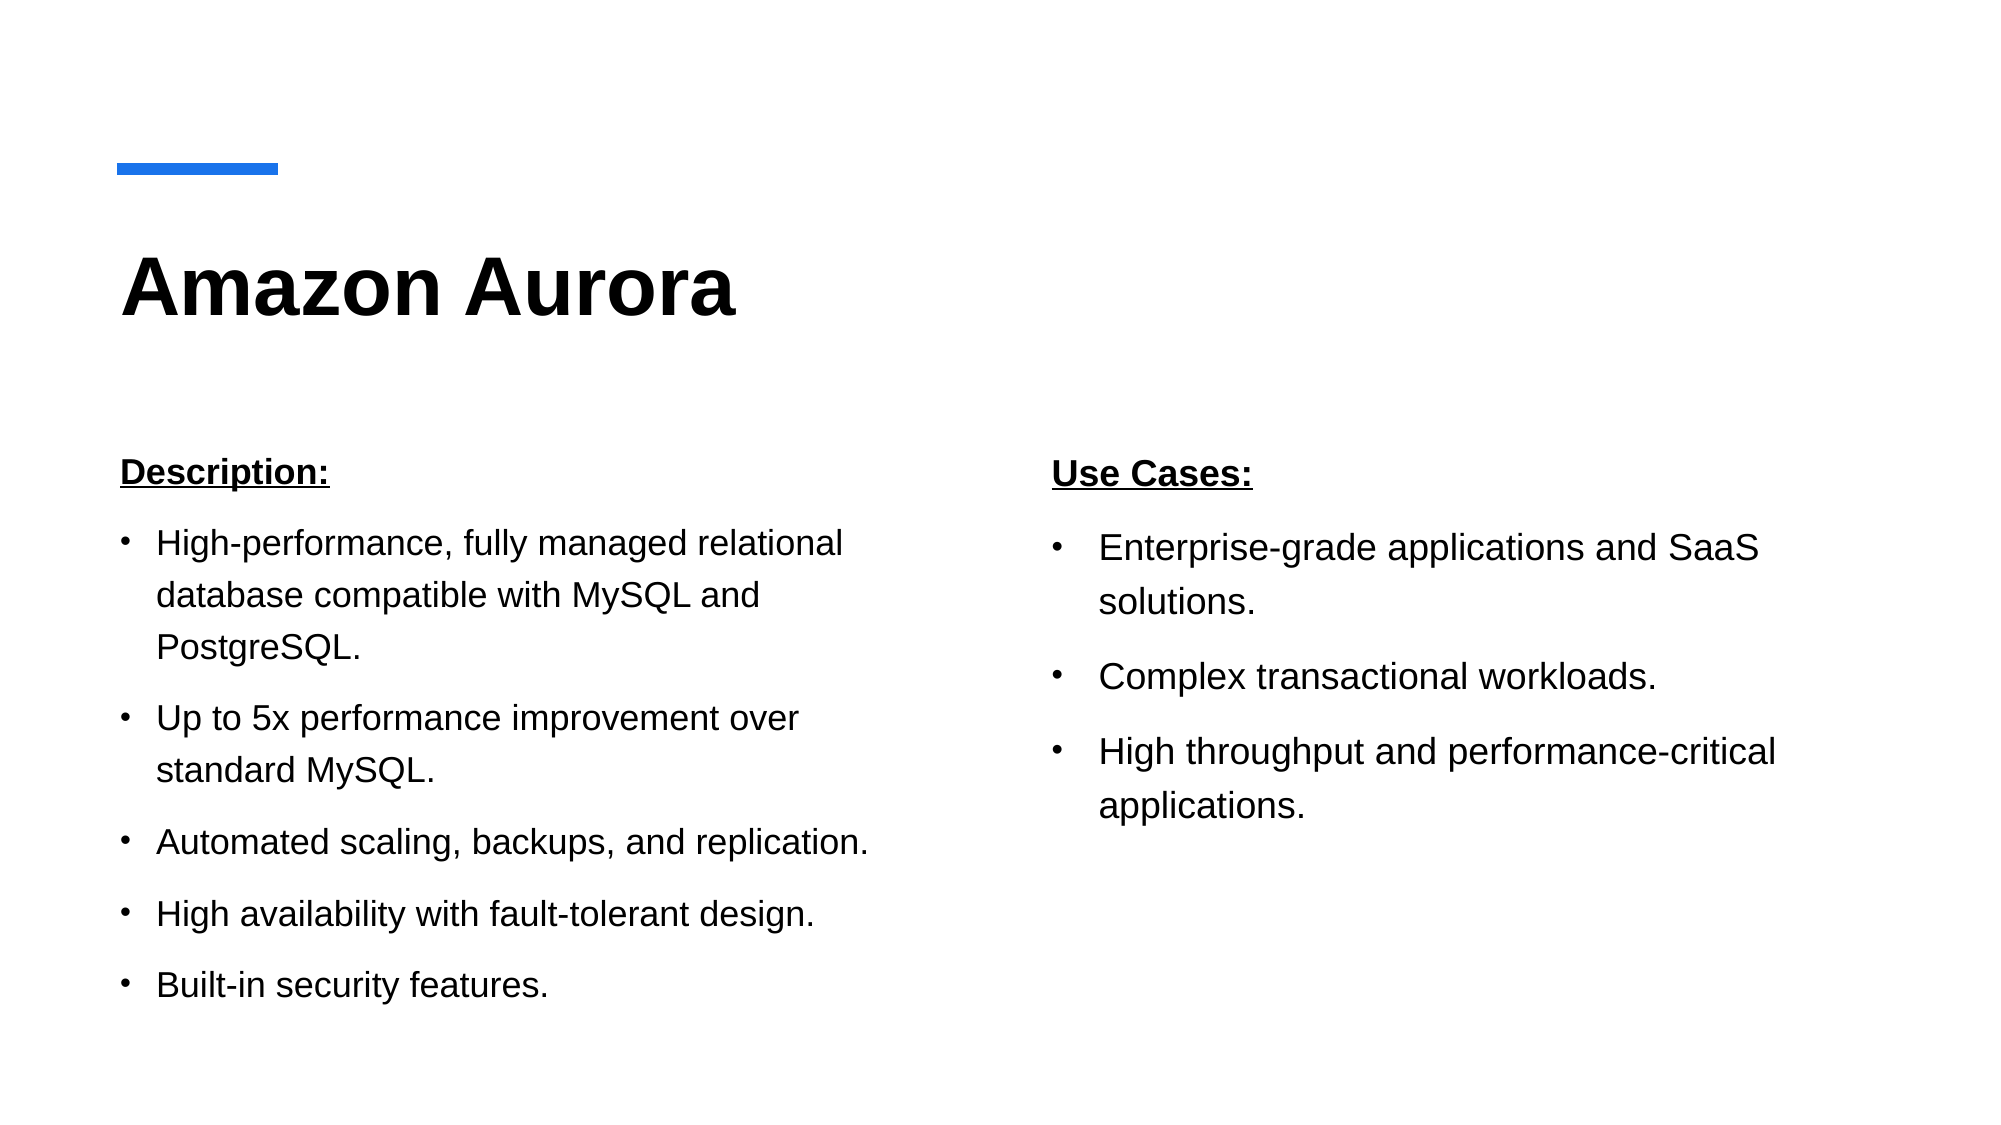

# Amazon Aurora
Description:
High-performance, fully managed relational database compatible with MySQL and PostgreSQL.
Up to 5x performance improvement over standard MySQL.
Automated scaling, backups, and replication.
High availability with fault-tolerant design.
Built-in security features.
Use Cases:
Enterprise-grade applications and SaaS solutions.
Complex transactional workloads.
High throughput and performance-critical applications.